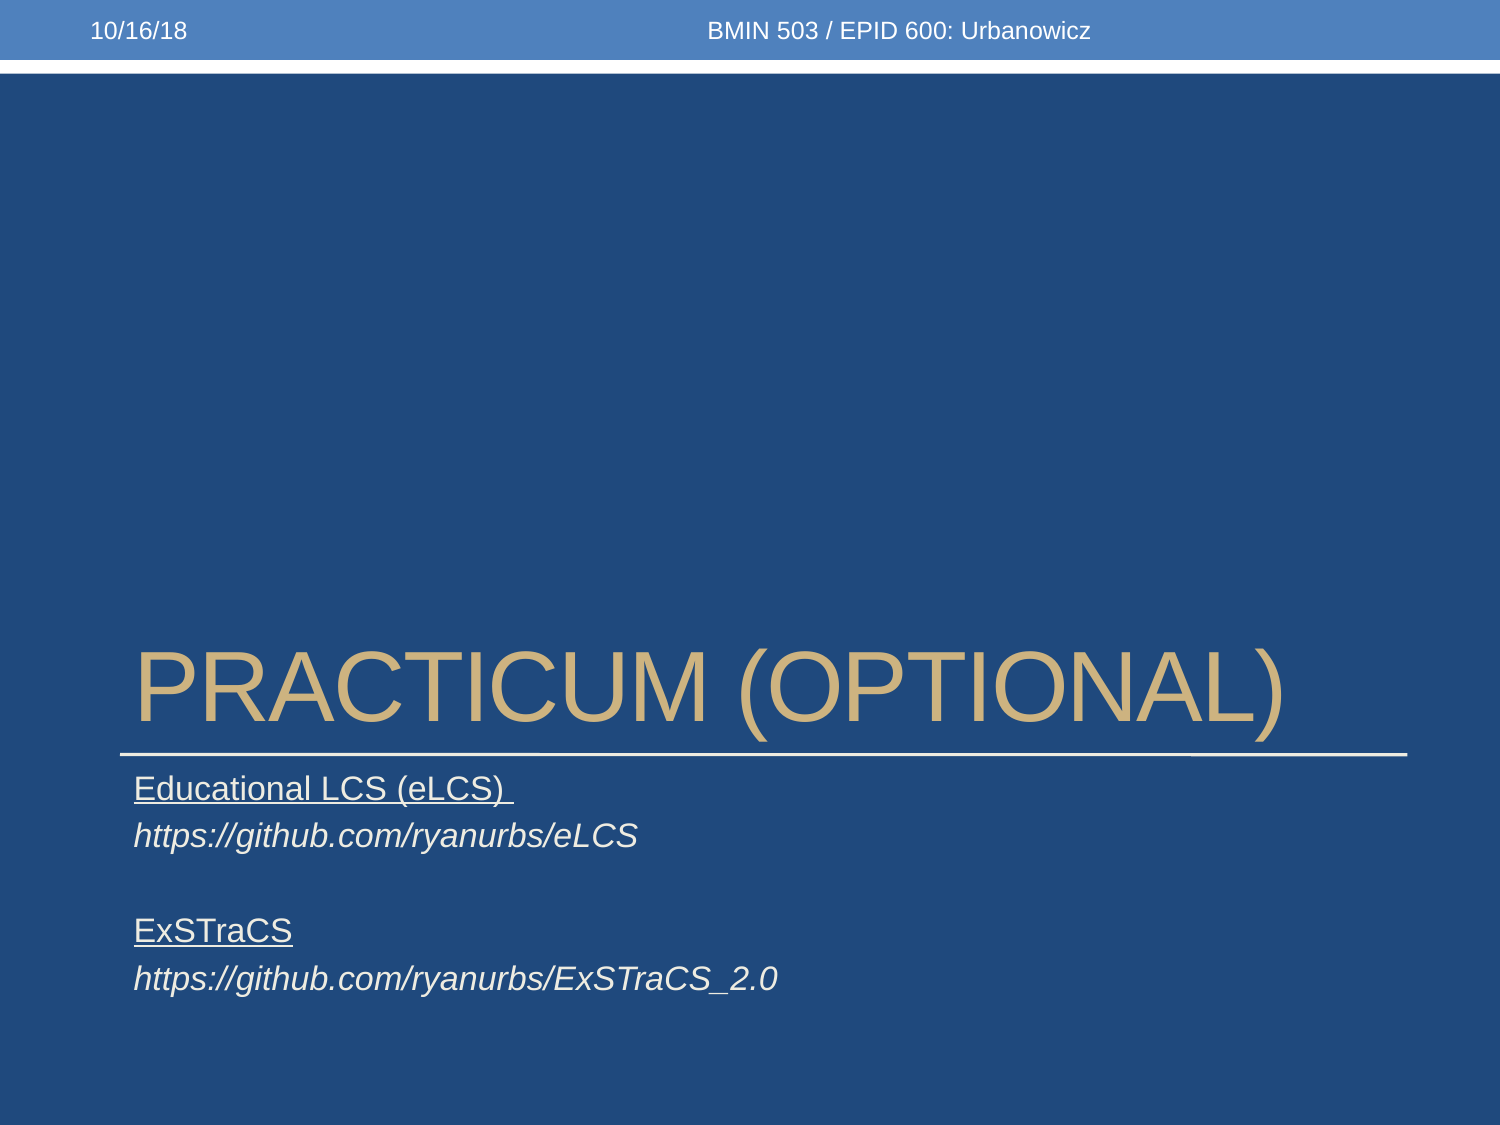

10/16/18
BMIN 503 / EPID 600: Urbanowicz
# Practicum (Optional)
Educational LCS (eLCS)
https://github.com/ryanurbs/eLCS

ExSTraCS
https://github.com/ryanurbs/ExSTraCS_2.0